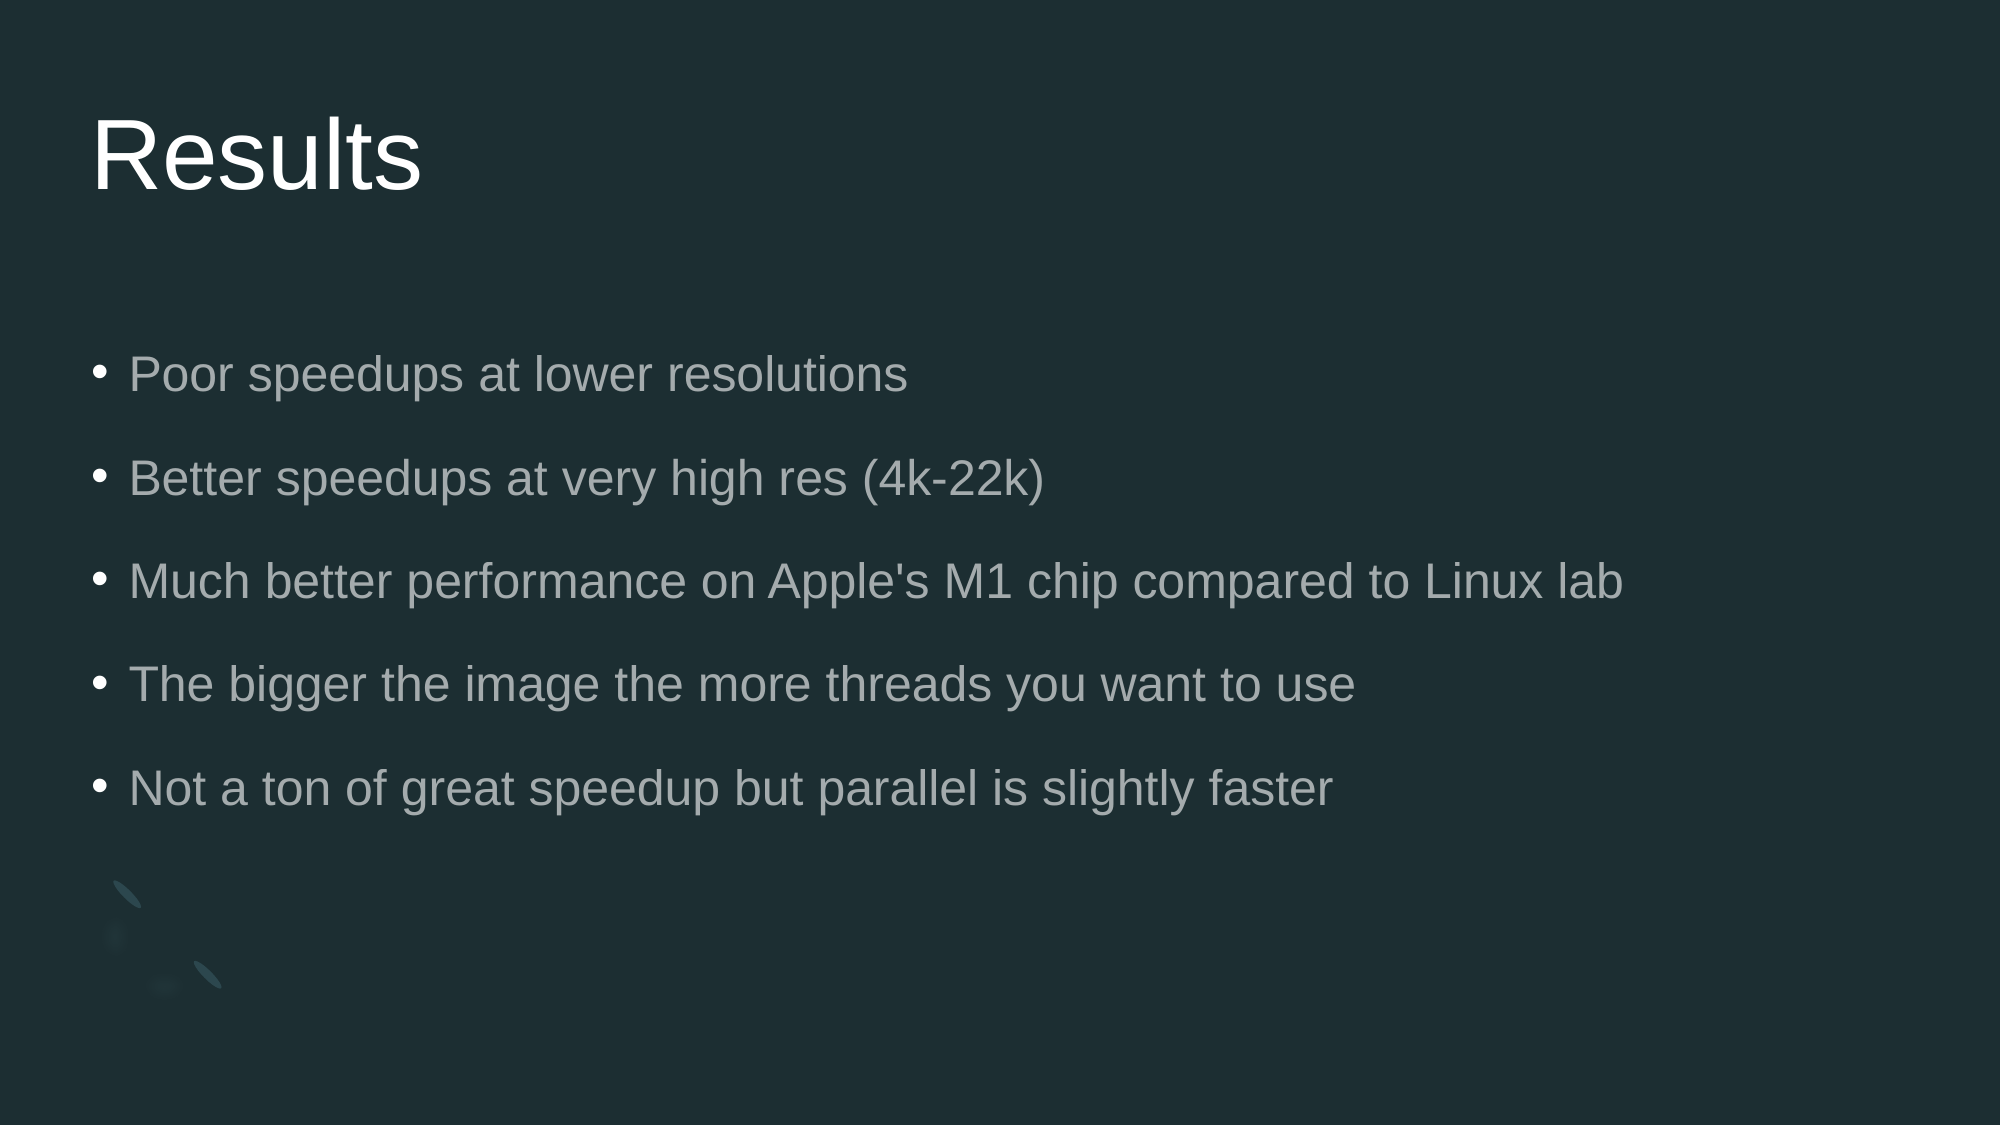

# Results
Poor speedups at lower resolutions
Better speedups at very high res (4k-22k)
Much better performance on Apple's M1 chip compared to Linux lab
The bigger the image the more threads you want to use
Not a ton of great speedup but parallel is slightly faster